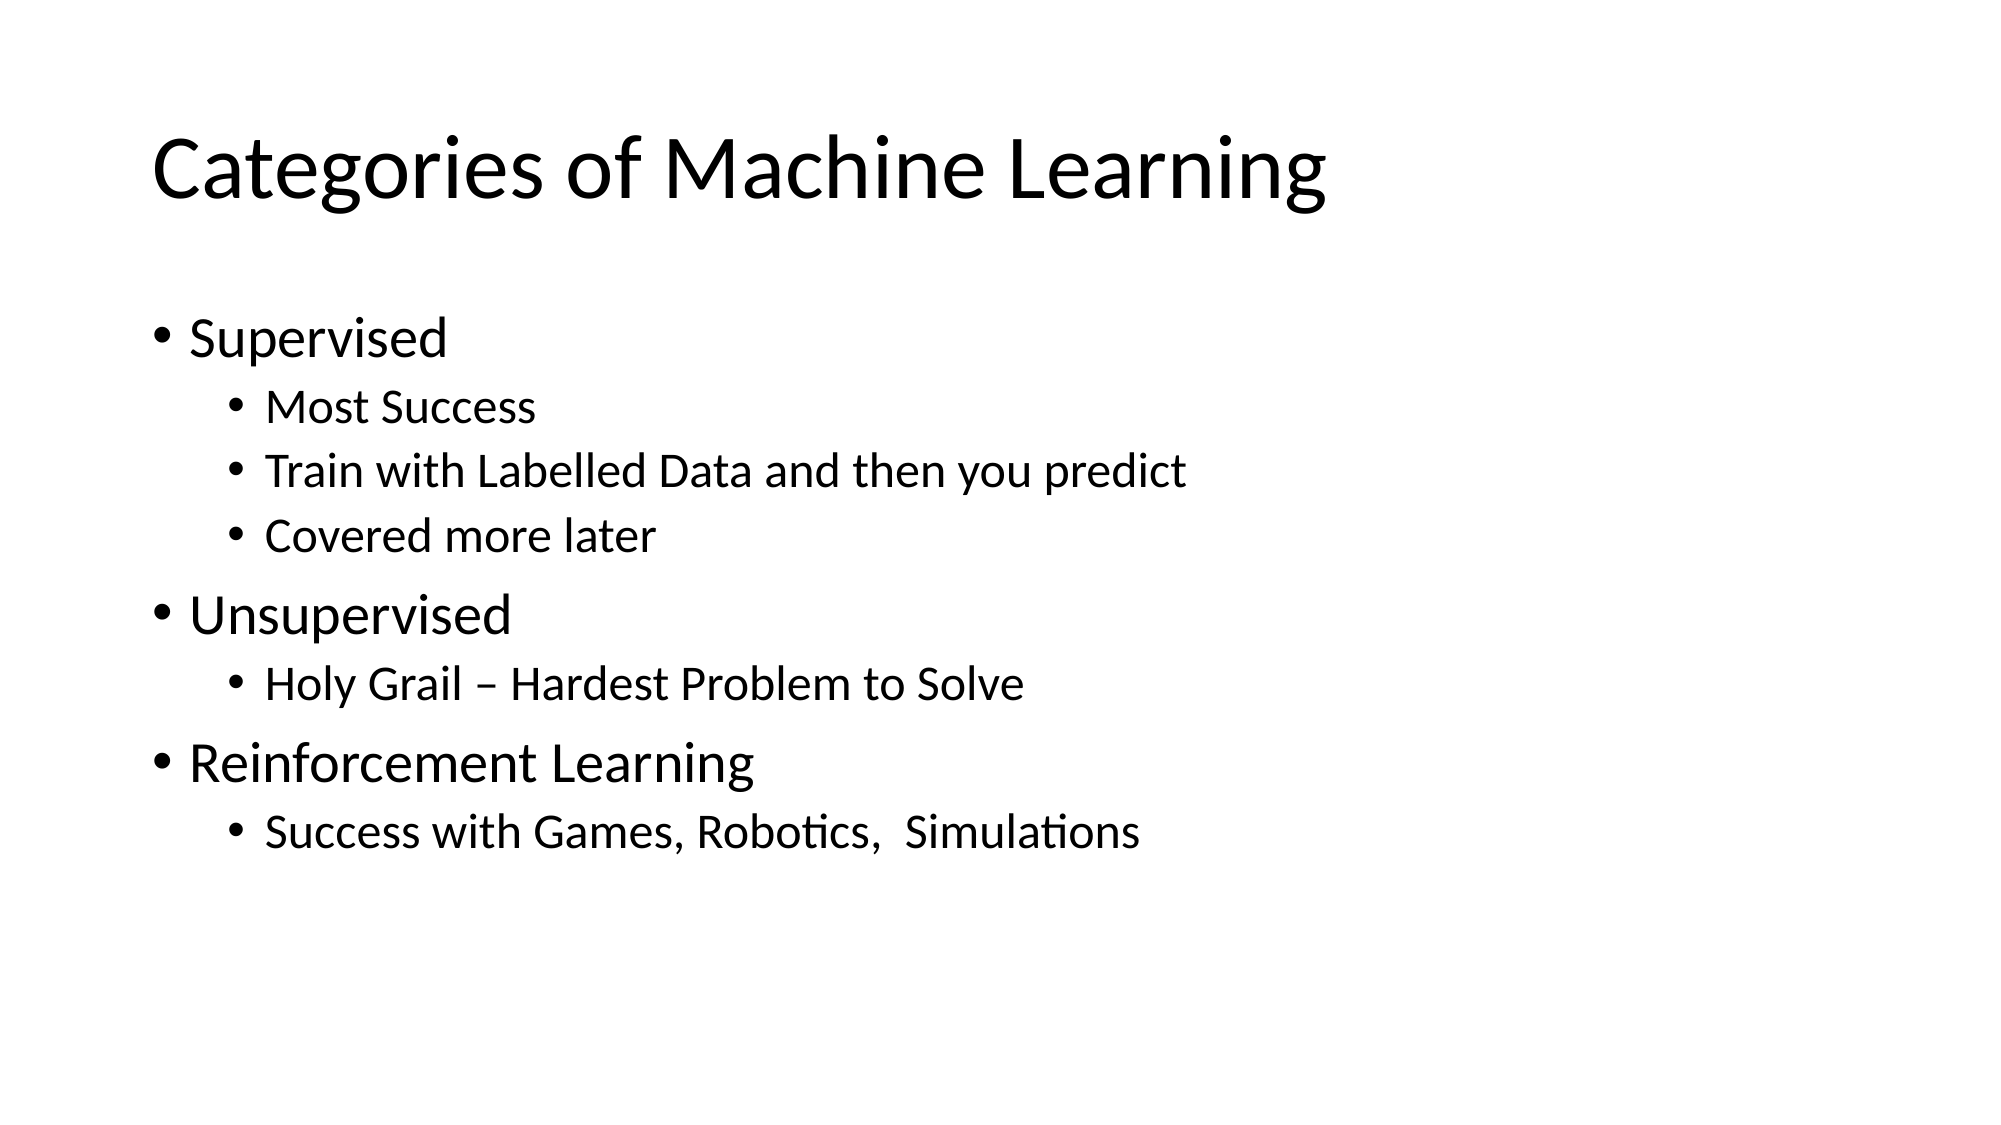

# Categories of Machine Learning
Supervised
Most Success
Train with Labelled Data and then you predict
Covered more later
Unsupervised
Holy Grail – Hardest Problem to Solve
Reinforcement Learning
Success with Games, Robotics,  Simulations